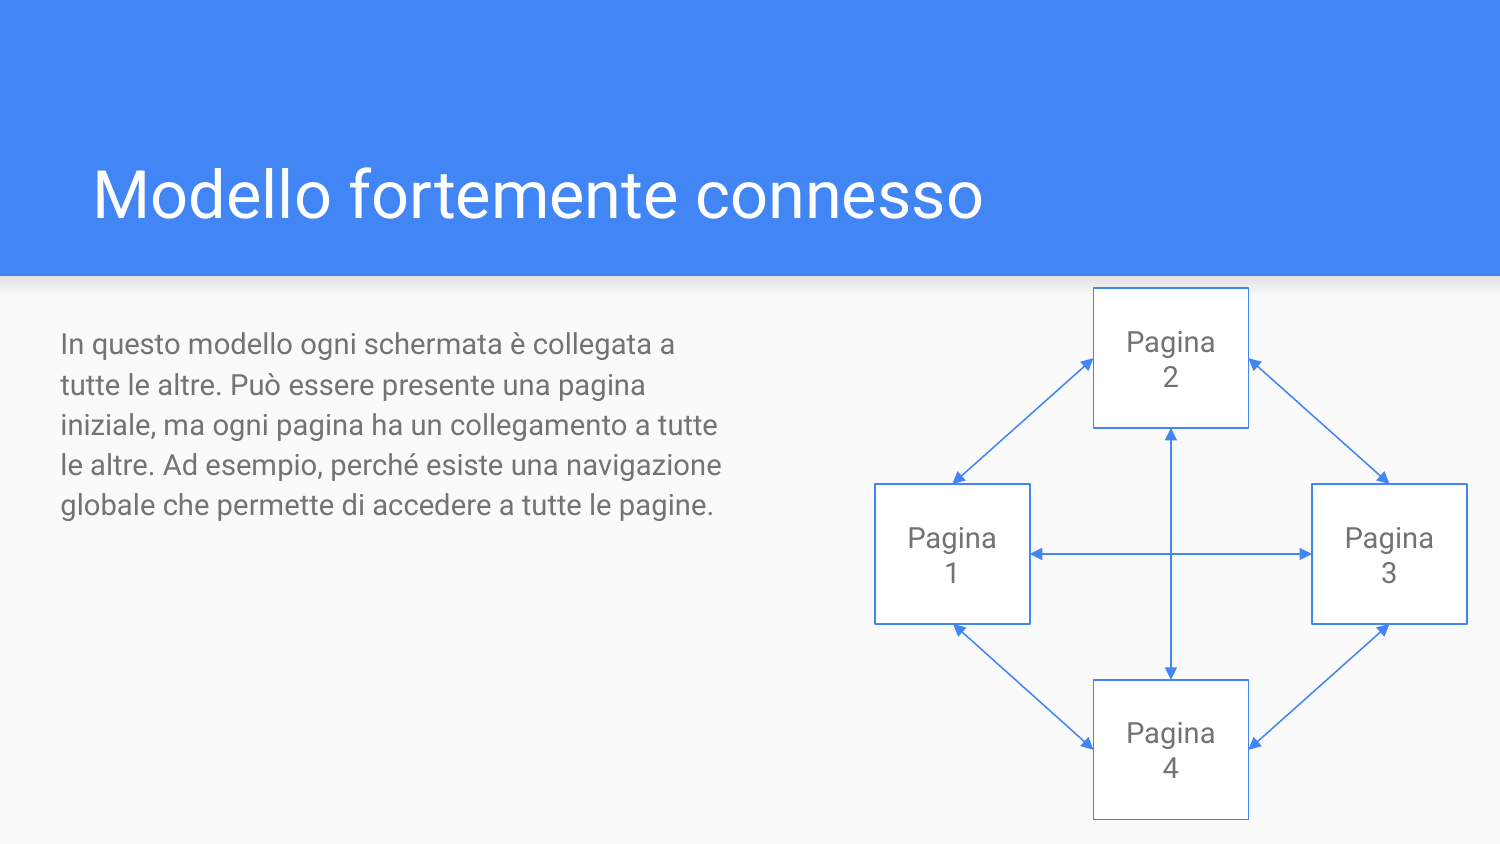

# Modello fortemente connesso
Pagina
2
In questo modello ogni schermata è collegata a tutte le altre. Può essere presente una pagina iniziale, ma ogni pagina ha un collegamento a tutte le altre. Ad esempio, perché esiste una navigazione globale che permette di accedere a tutte le pagine.
Pagina
1
Pagina
3
Pagina
4